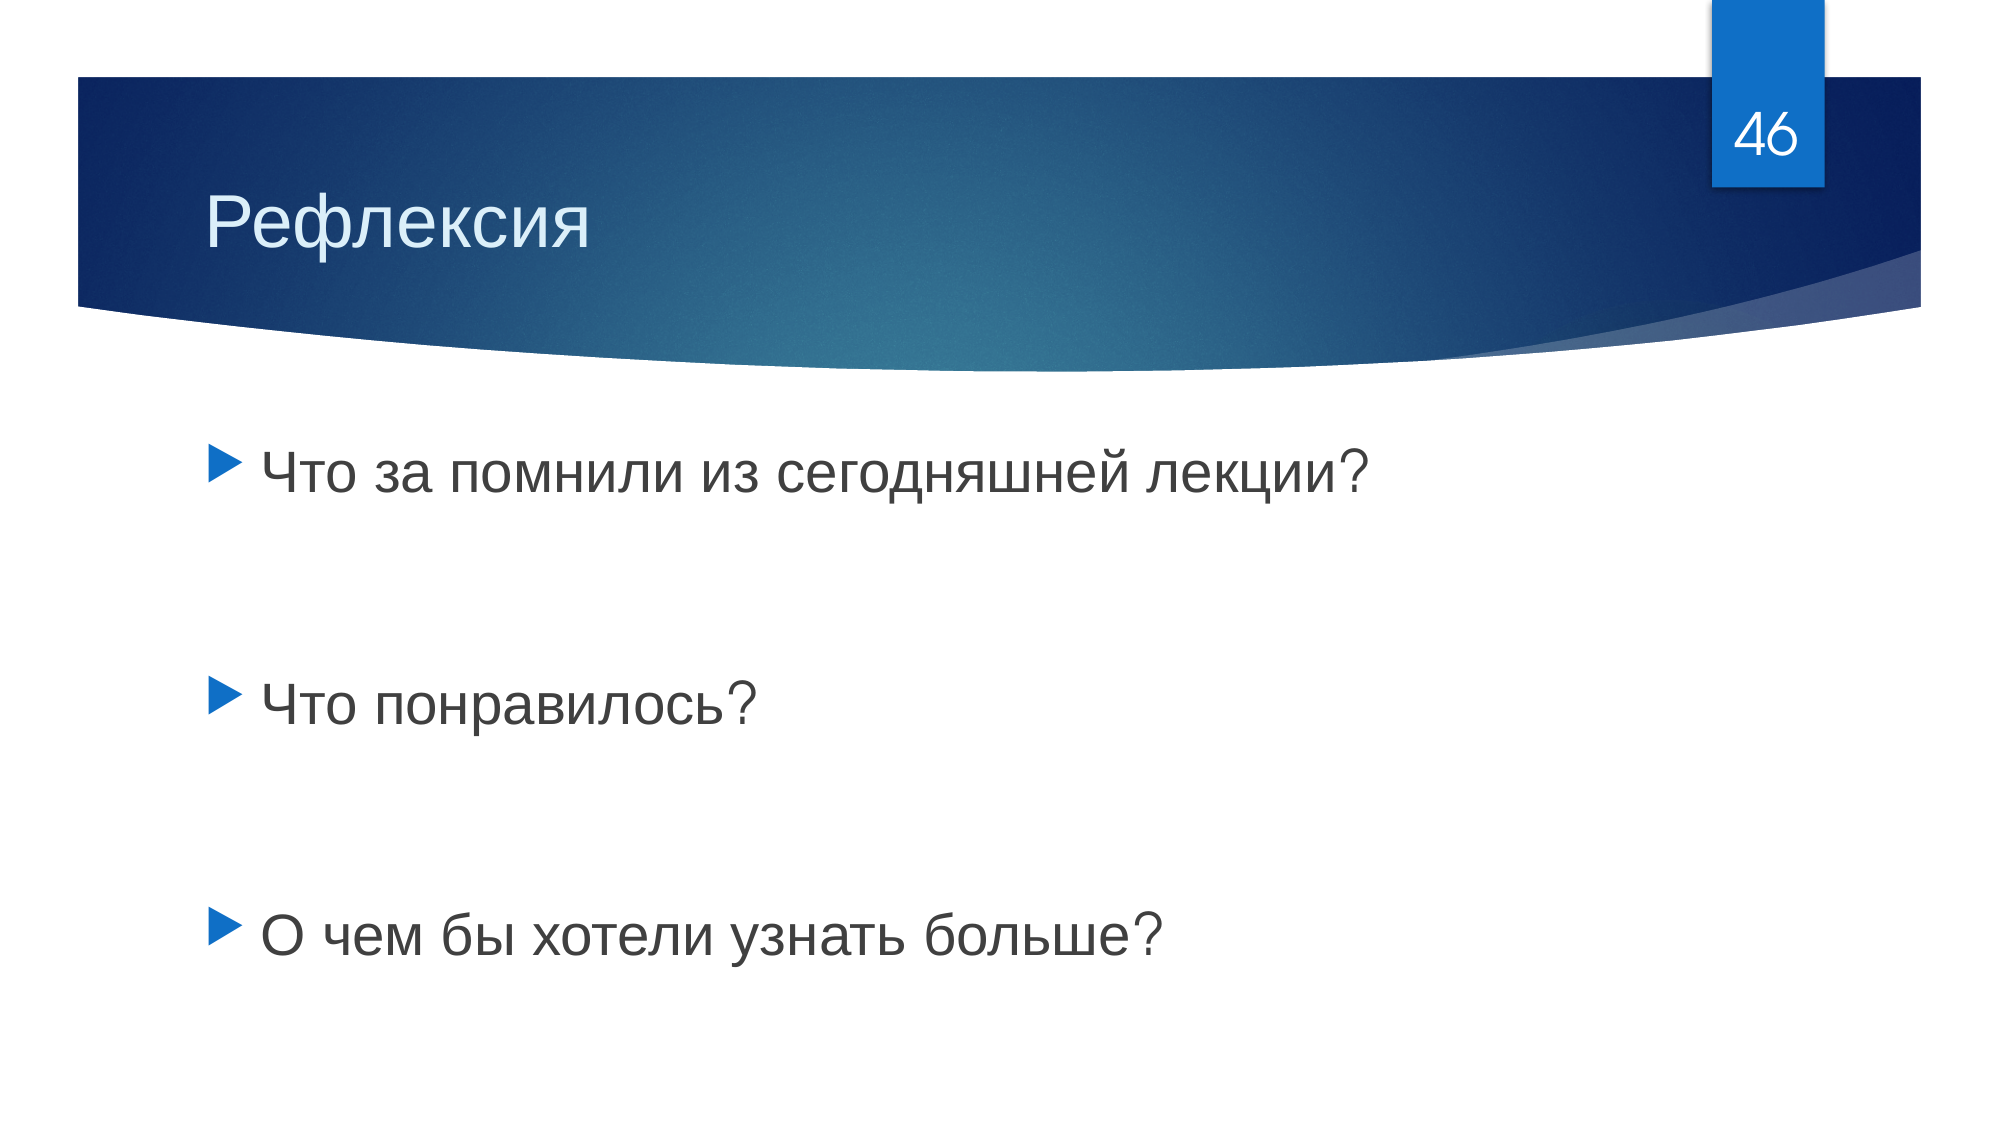

46
# Рефлексия
Что за помнили из сегодняшней лекции?

Что понравилось?

О чем бы хотели узнать больше?